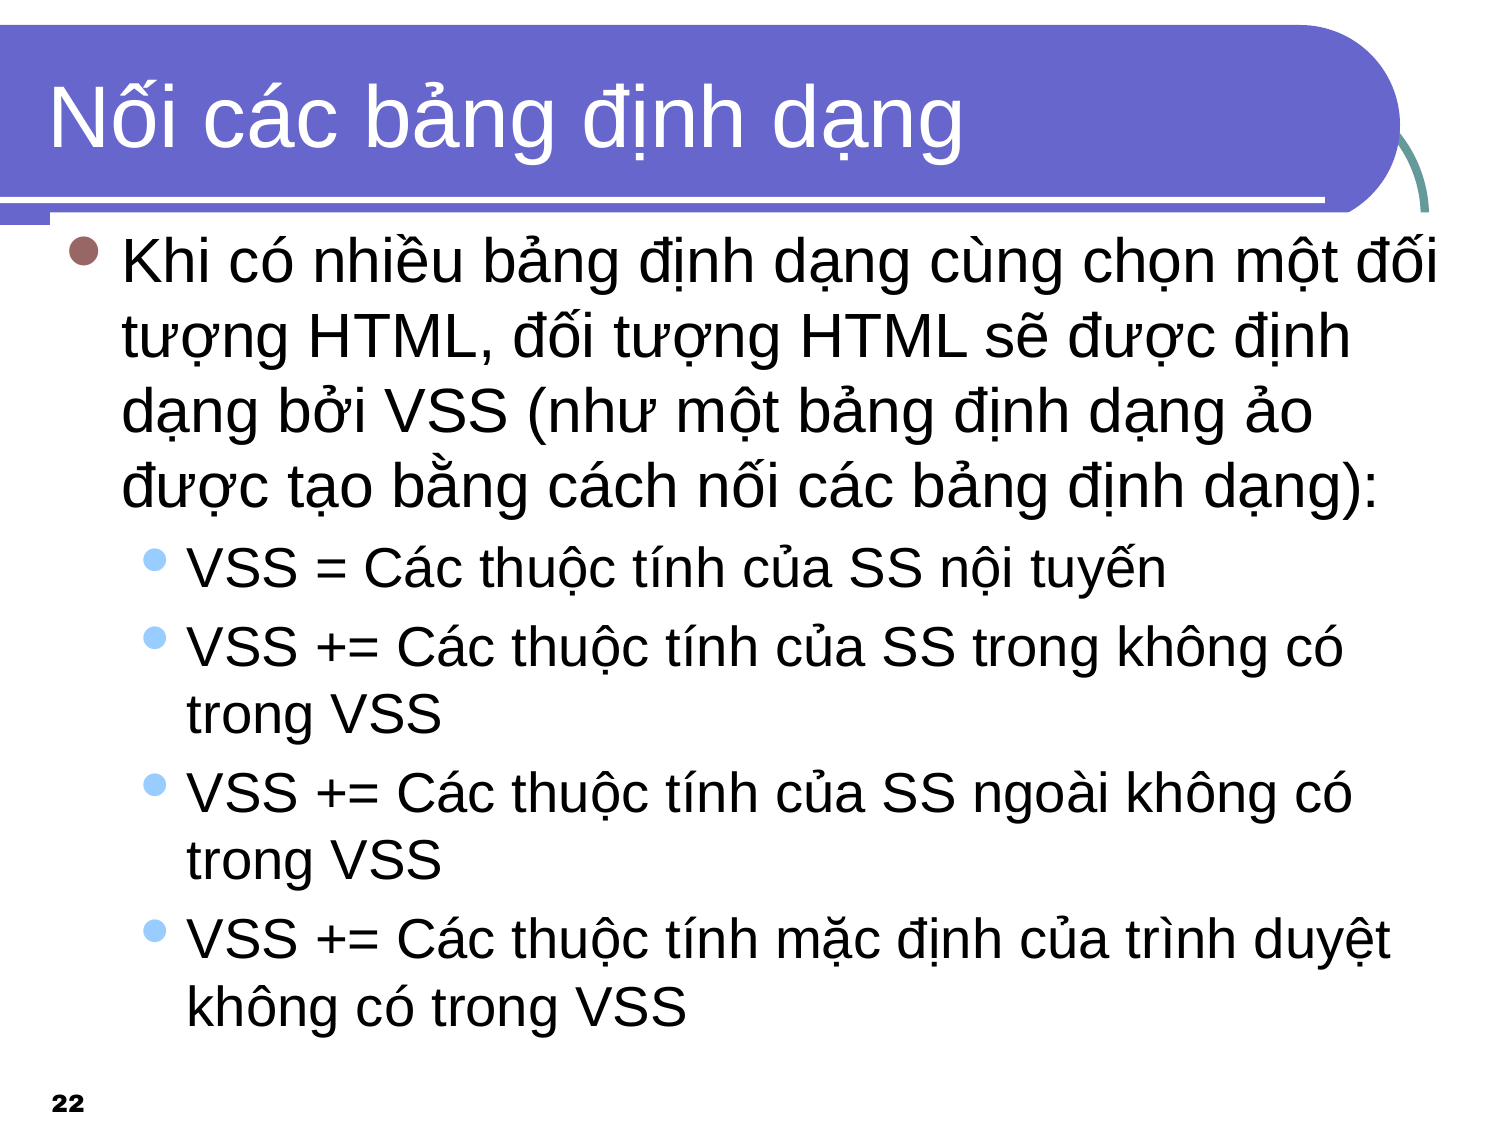

# Nối các bảng định dạng
Khi có nhiều bảng định dạng cùng chọn một đối tượng HTML, đối tượng HTML sẽ được định dạng bởi VSS (như một bảng định dạng ảo được tạo bằng cách nối các bảng định dạng):
VSS = Các thuộc tính của SS nội tuyến
VSS += Các thuộc tính của SS trong không có trong VSS
VSS += Các thuộc tính của SS ngoài không có trong VSS
VSS += Các thuộc tính mặc định của trình duyệt không có trong VSS
22